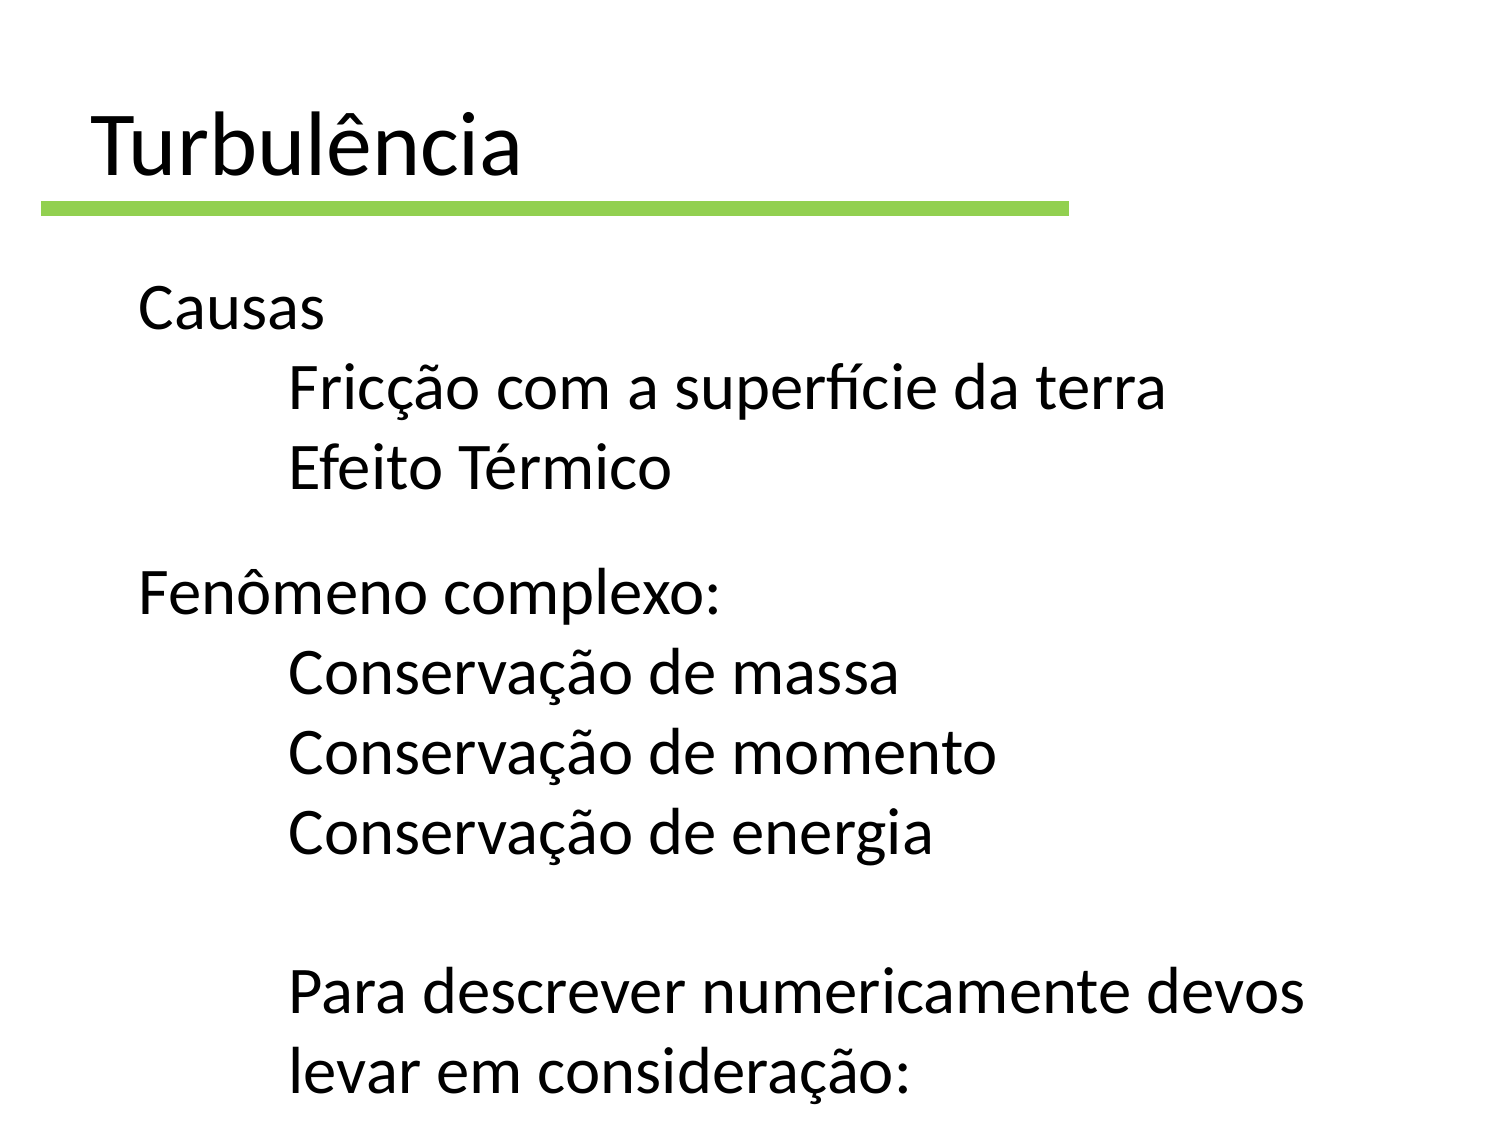

# Turbulência
Causas
	Fricção com a superfície da terra
	Efeito Térmico

Fenômeno complexo:
Conservação de massa
Conservação de momento
Conservação de energia

Para descrever numericamente devos levar em consideração:
Temperatura, pressão, umidade, nas em tres dimensões